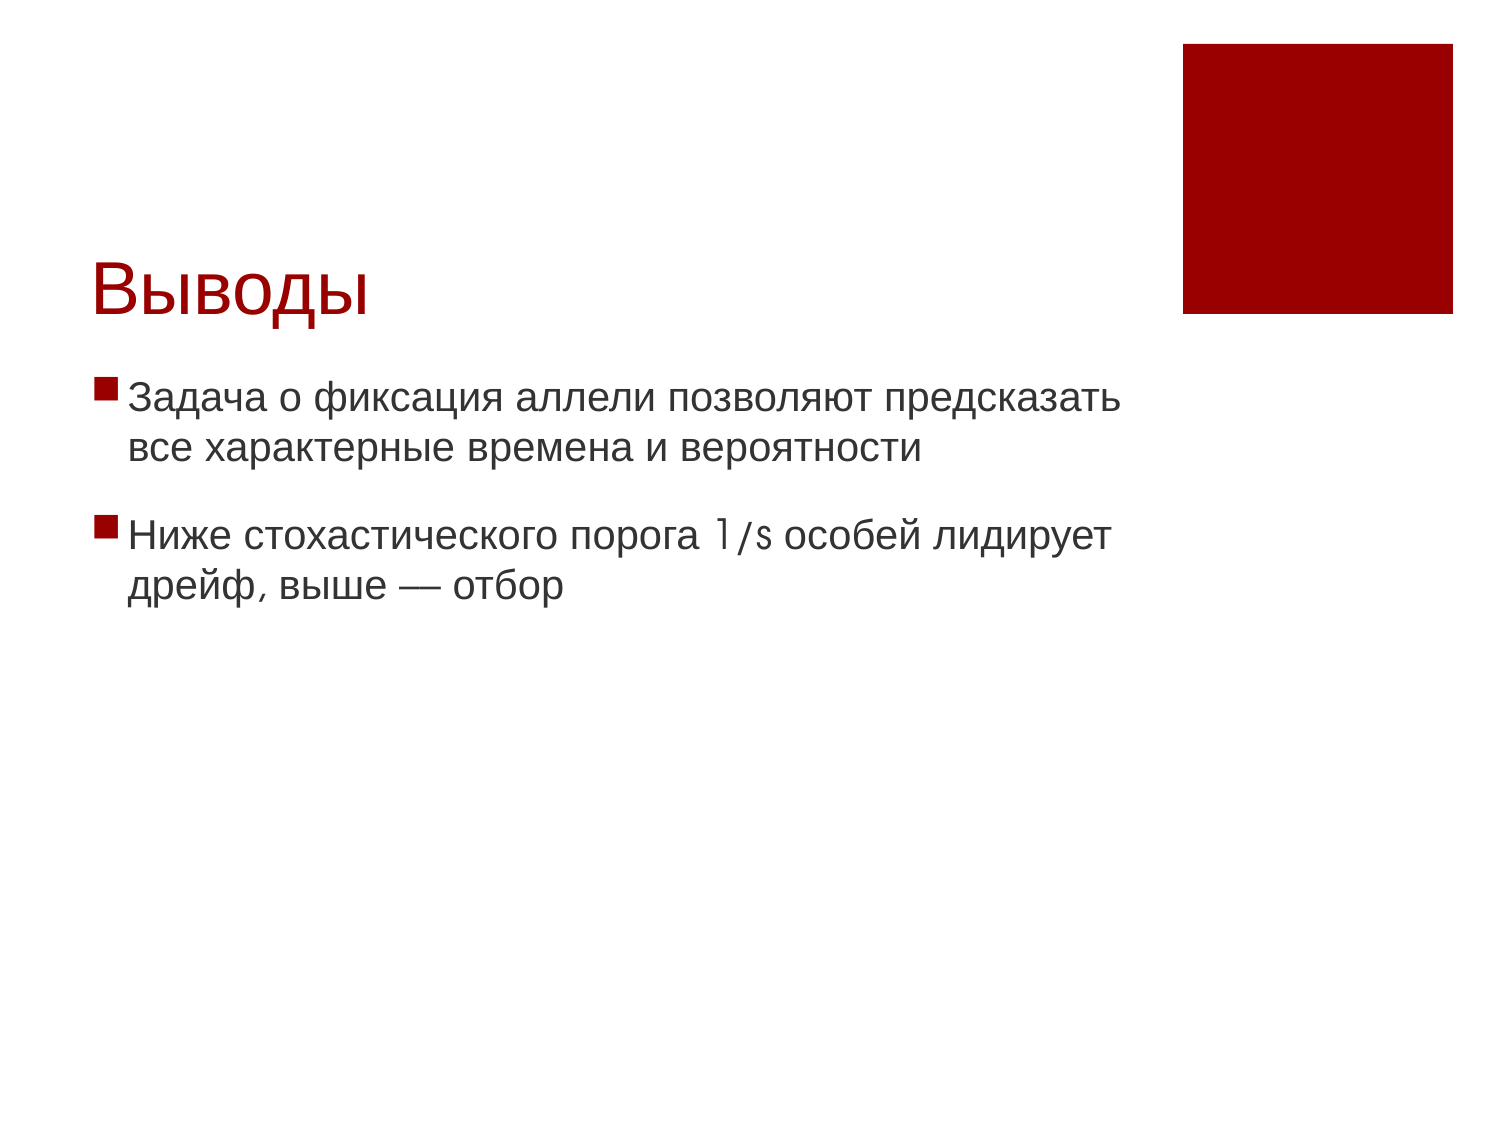

# Выводы
Задача о фиксация аллели позволяют предсказать все характерные времена и вероятности
Ниже стохастического порога 1/s особей лидирует дрейф, выше –– отбор